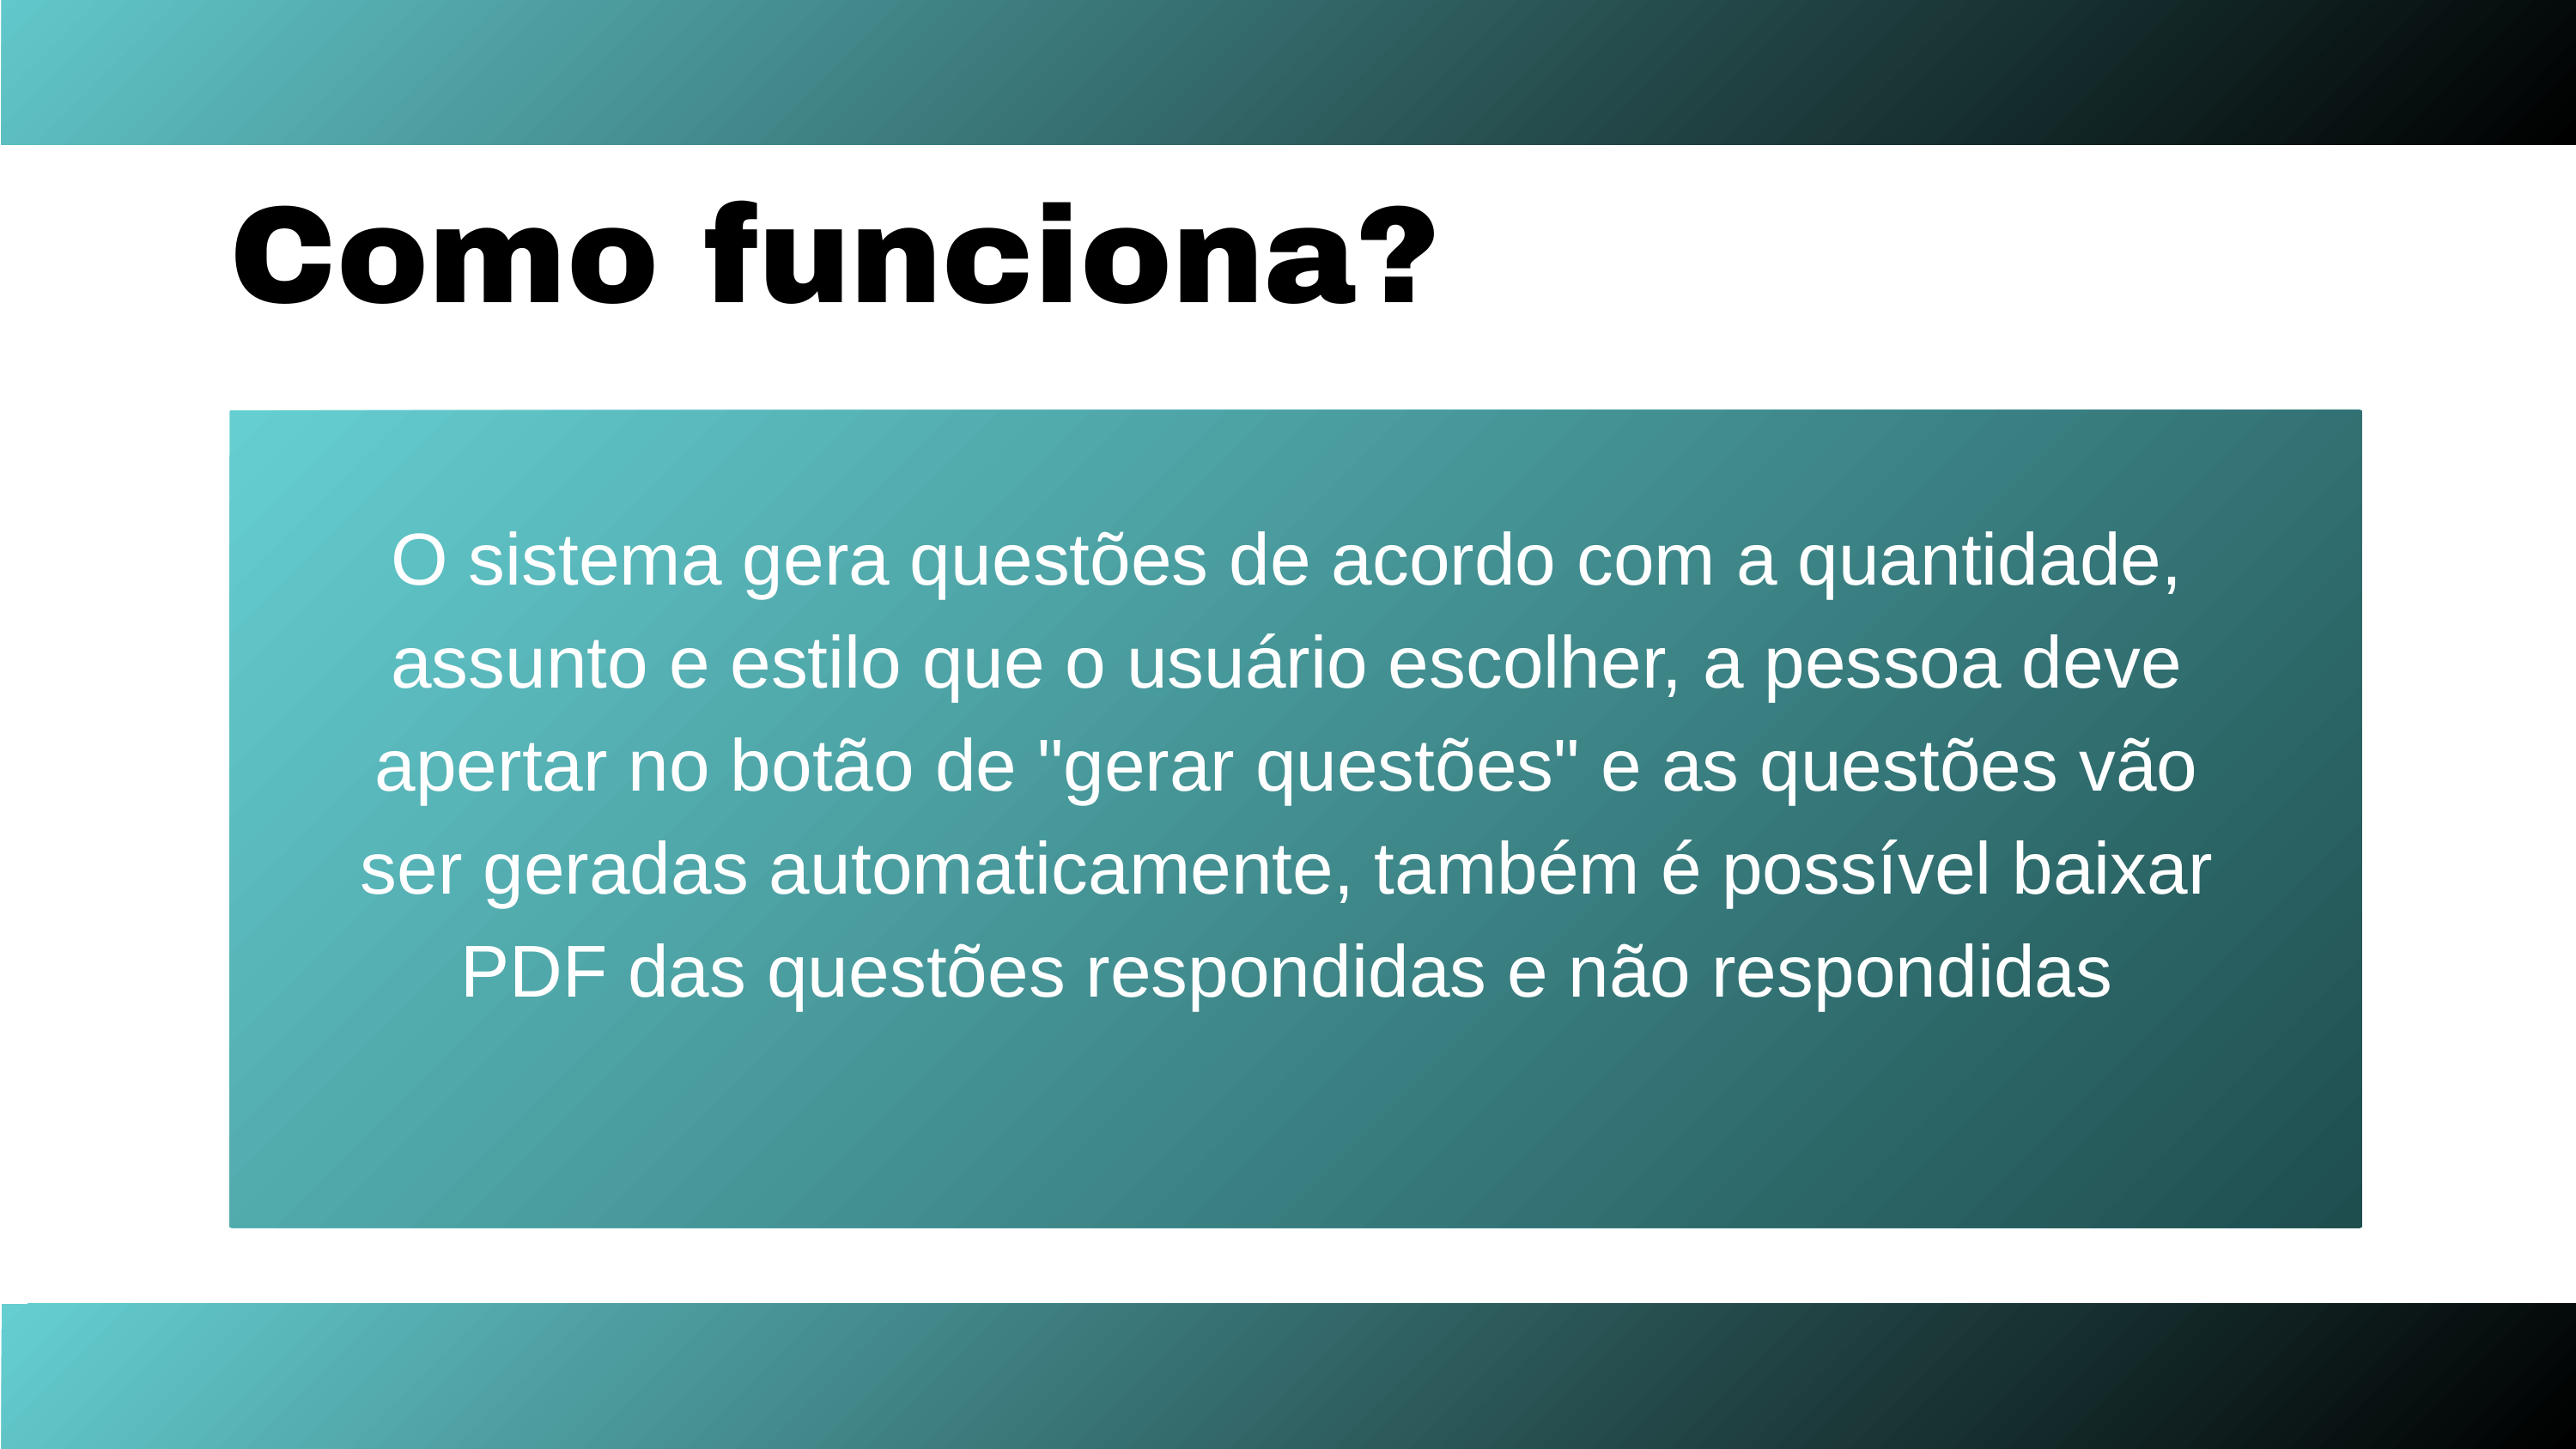

Como funciona?

O sistema gera questões de acordo com a quantidade, assunto e estilo que o usuário escolher, a pessoa deve apertar no botão de "gerar questões" e as questões vão ser geradas automaticamente, também é possível baixar PDF das questões respondidas e não respondidas